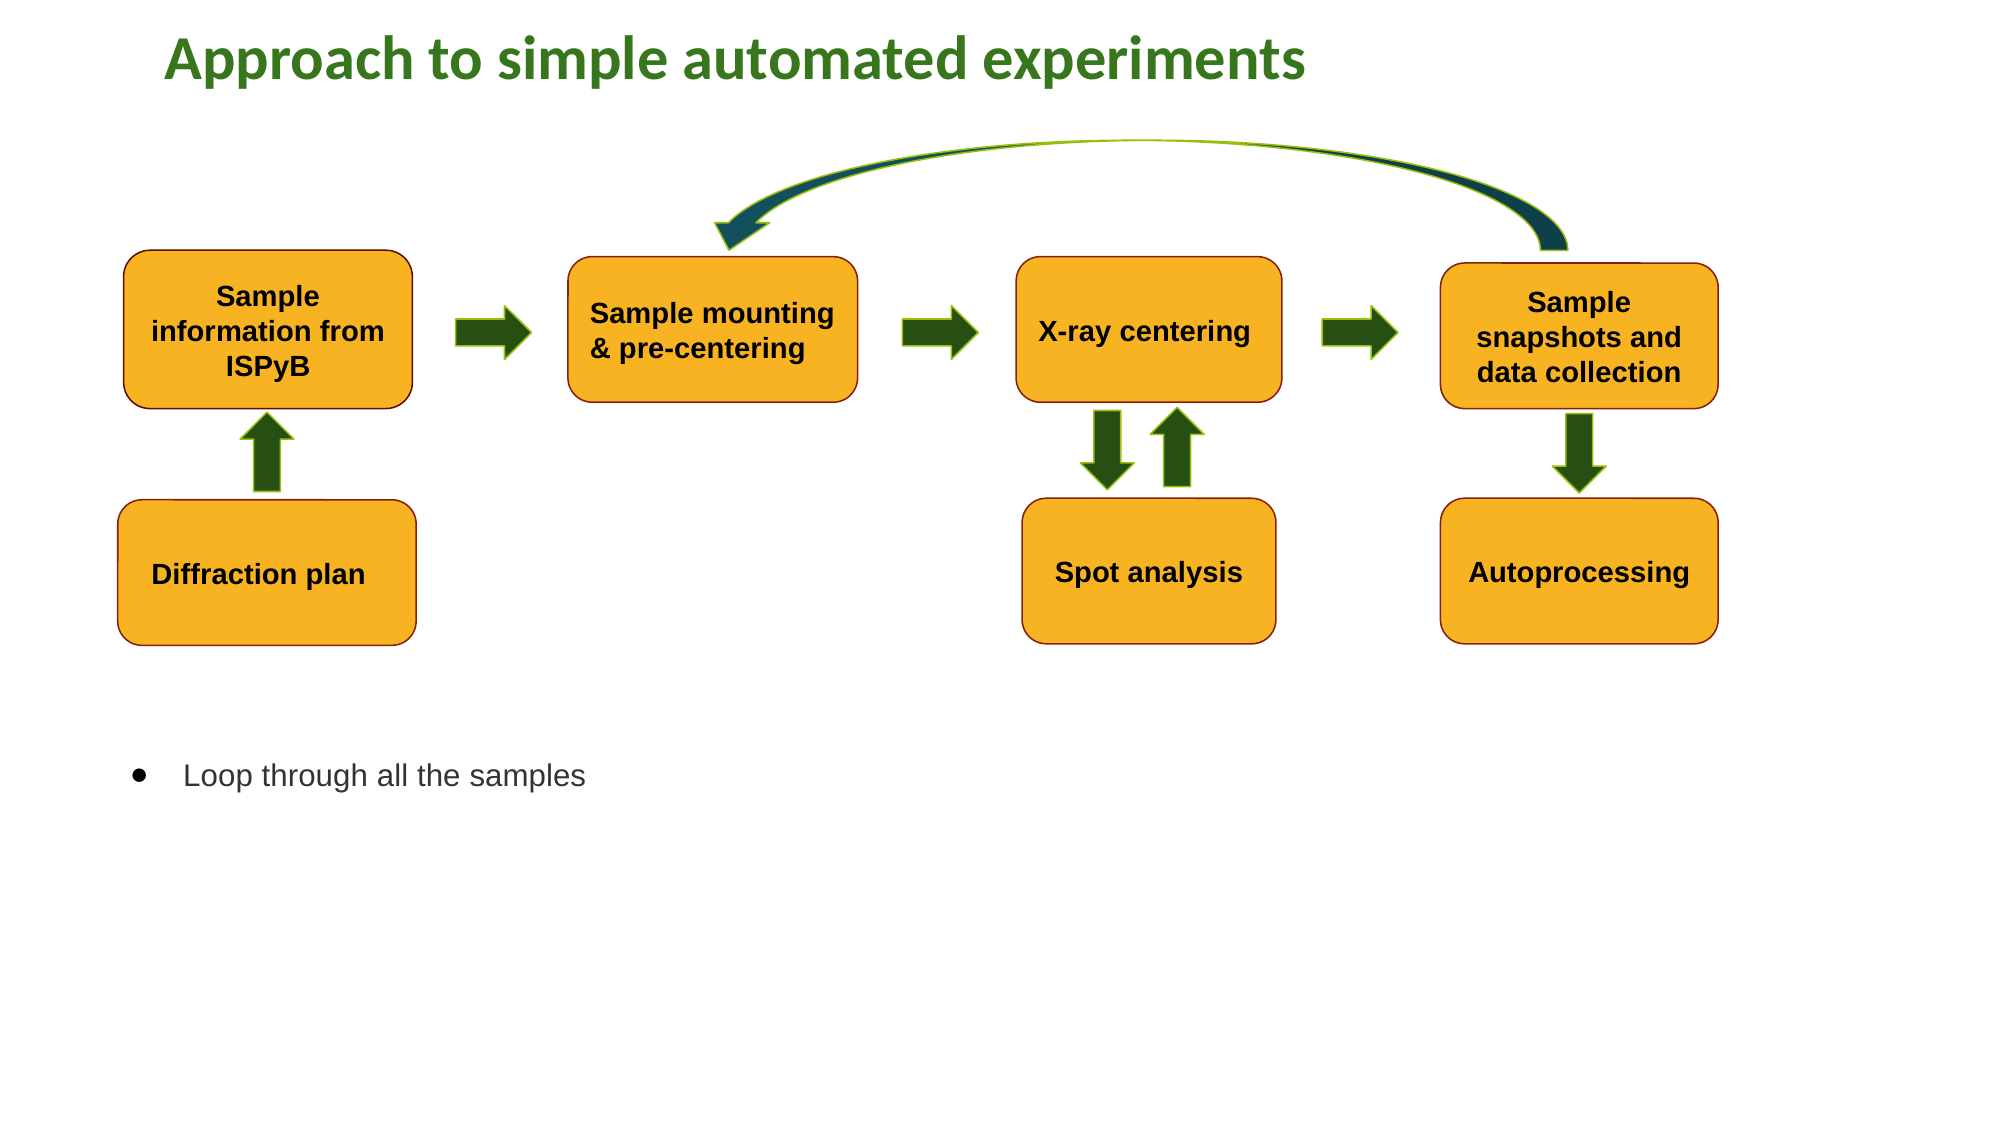

Approach to simple automated experiments

Sample information from ISPyB
X-ray centering
Sample mounting & pre-centering
Sample snapshots and data collection

Autoprocessing
Spot analysis

Diffraction plan

Loop through all the samples